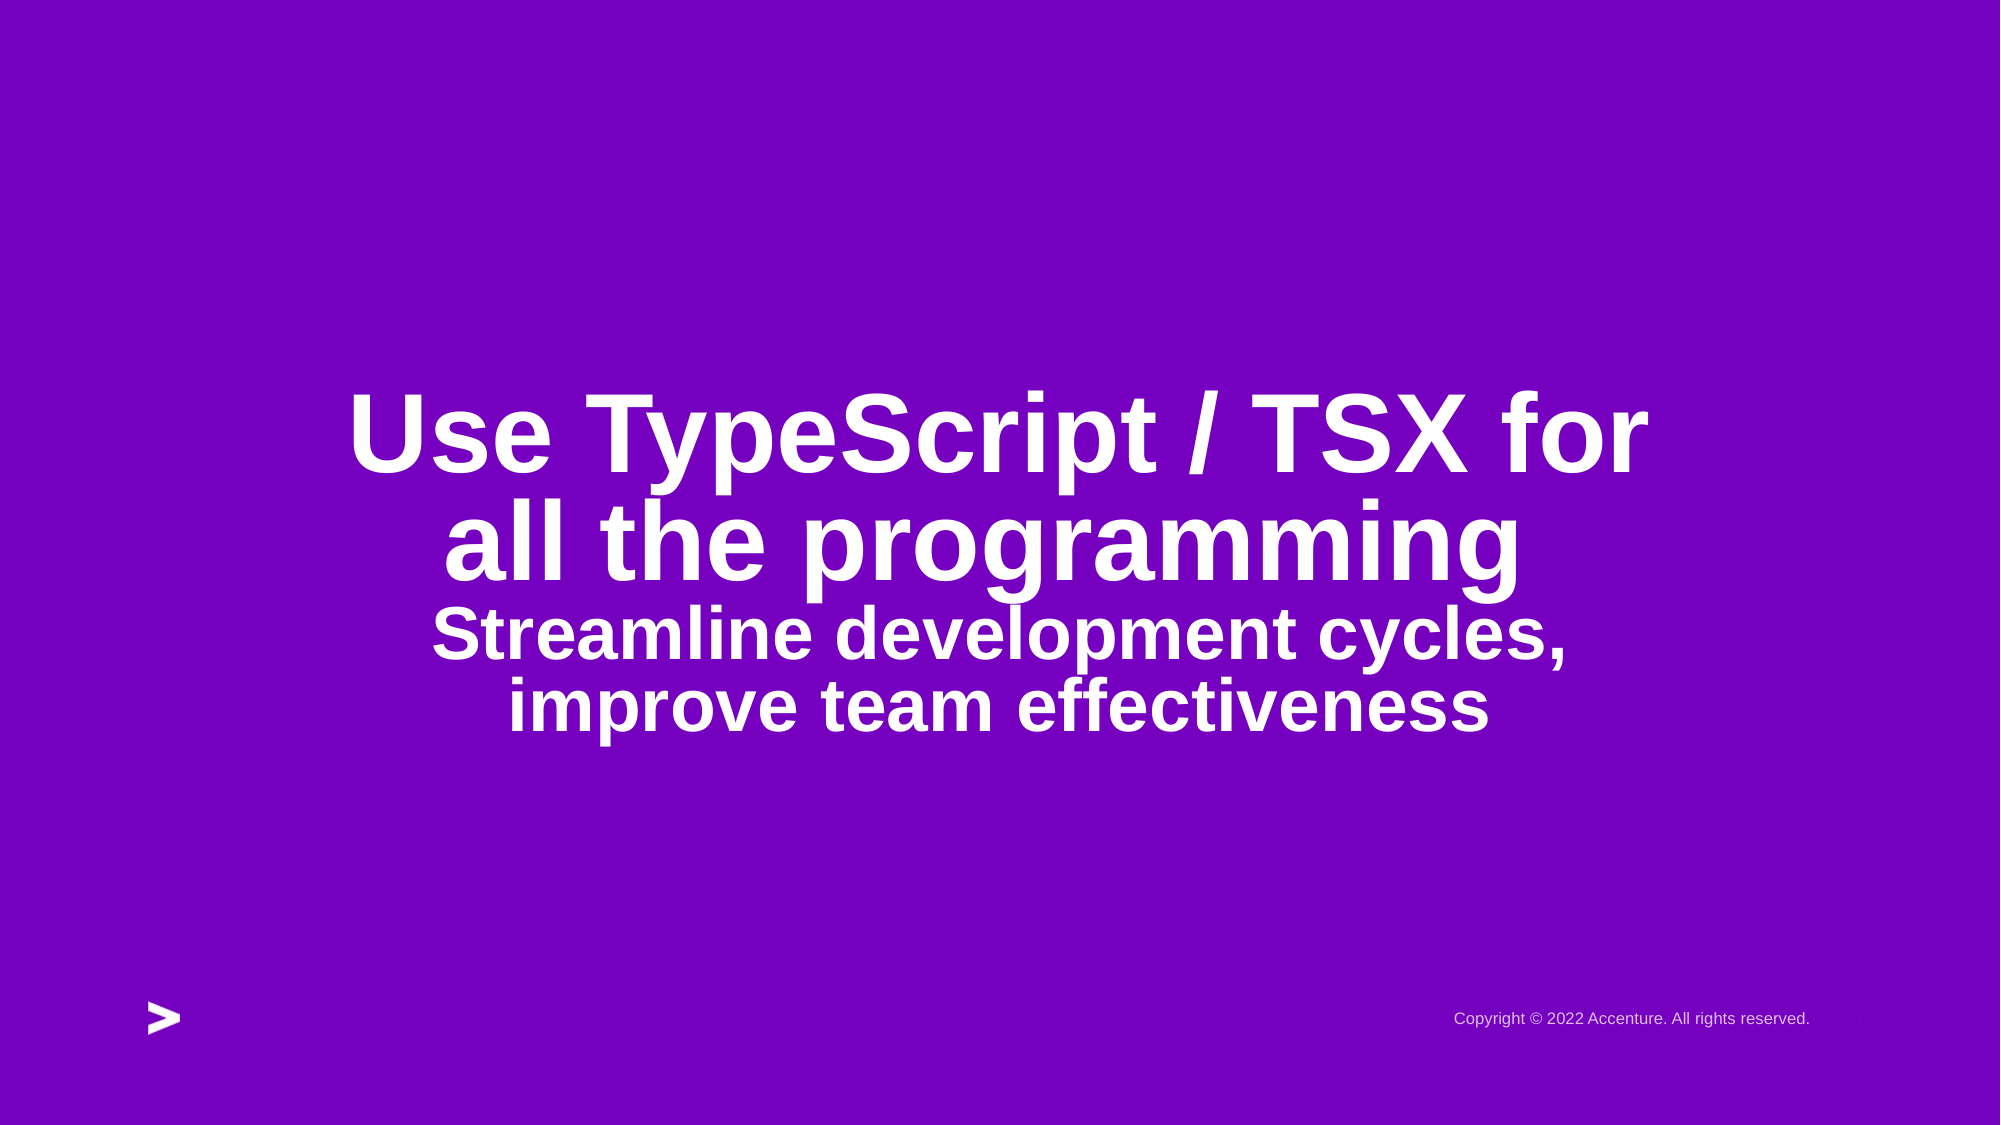

# Use TypeScript / TSX for all the programming Streamline development cycles, improve team effectiveness
17